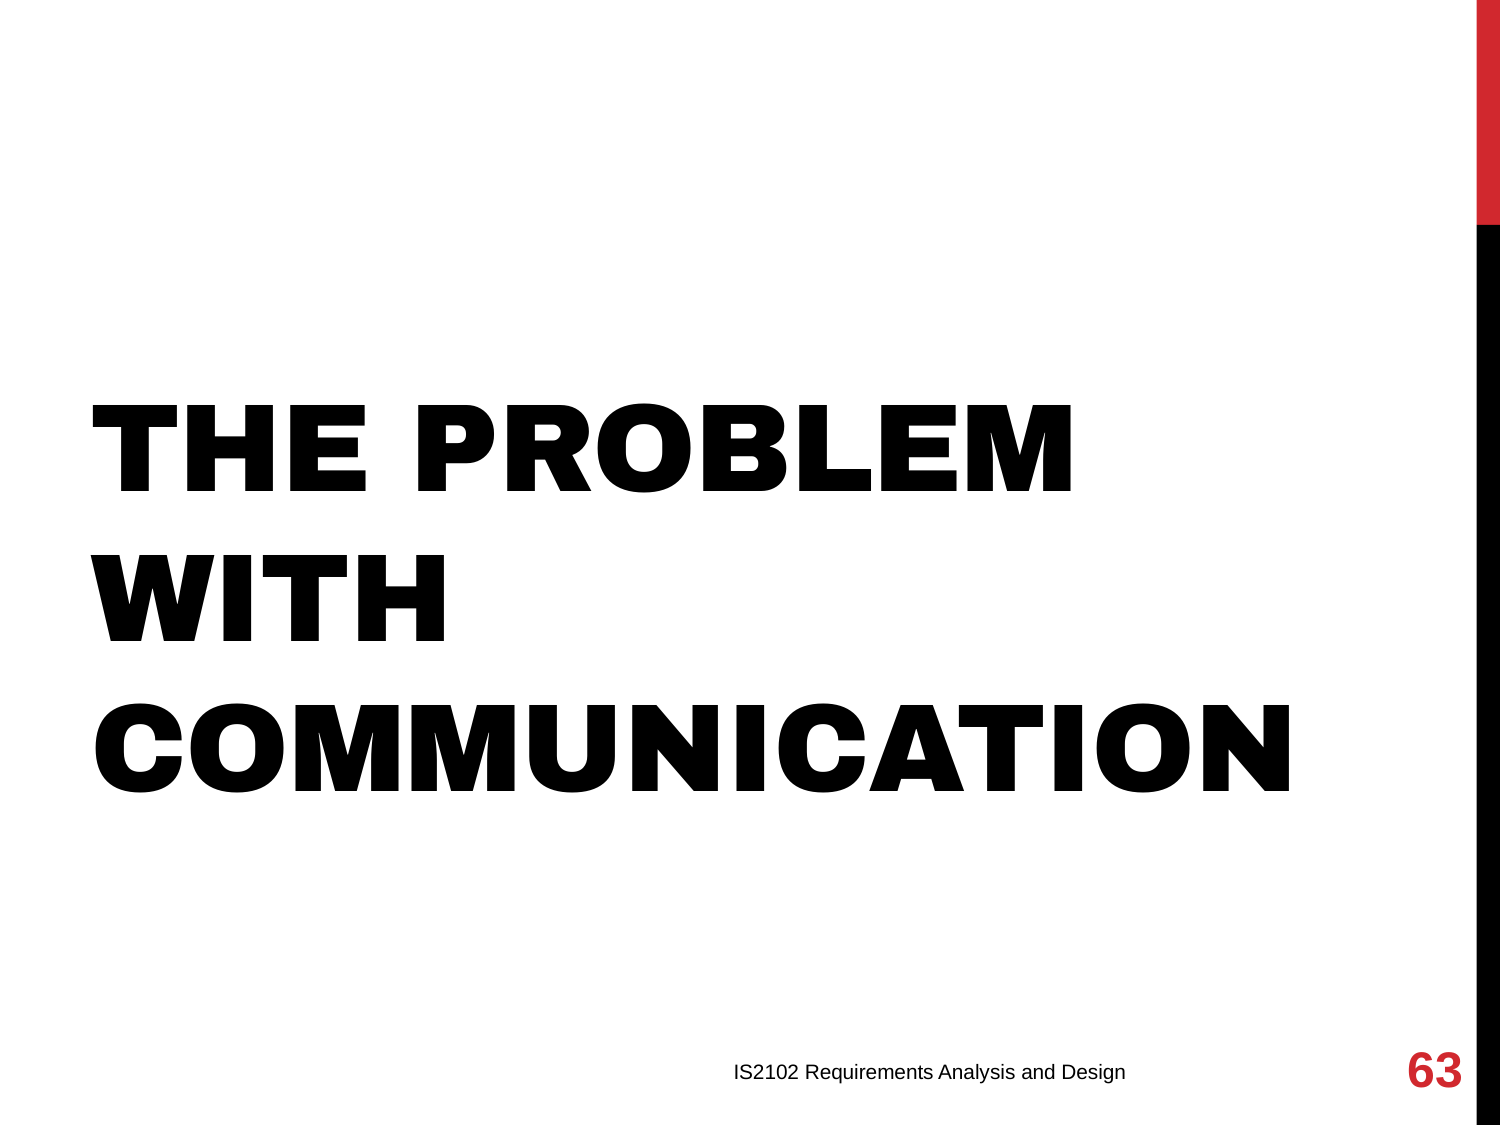

# The Problem With Communication
63
IS2102 Requirements Analysis and Design